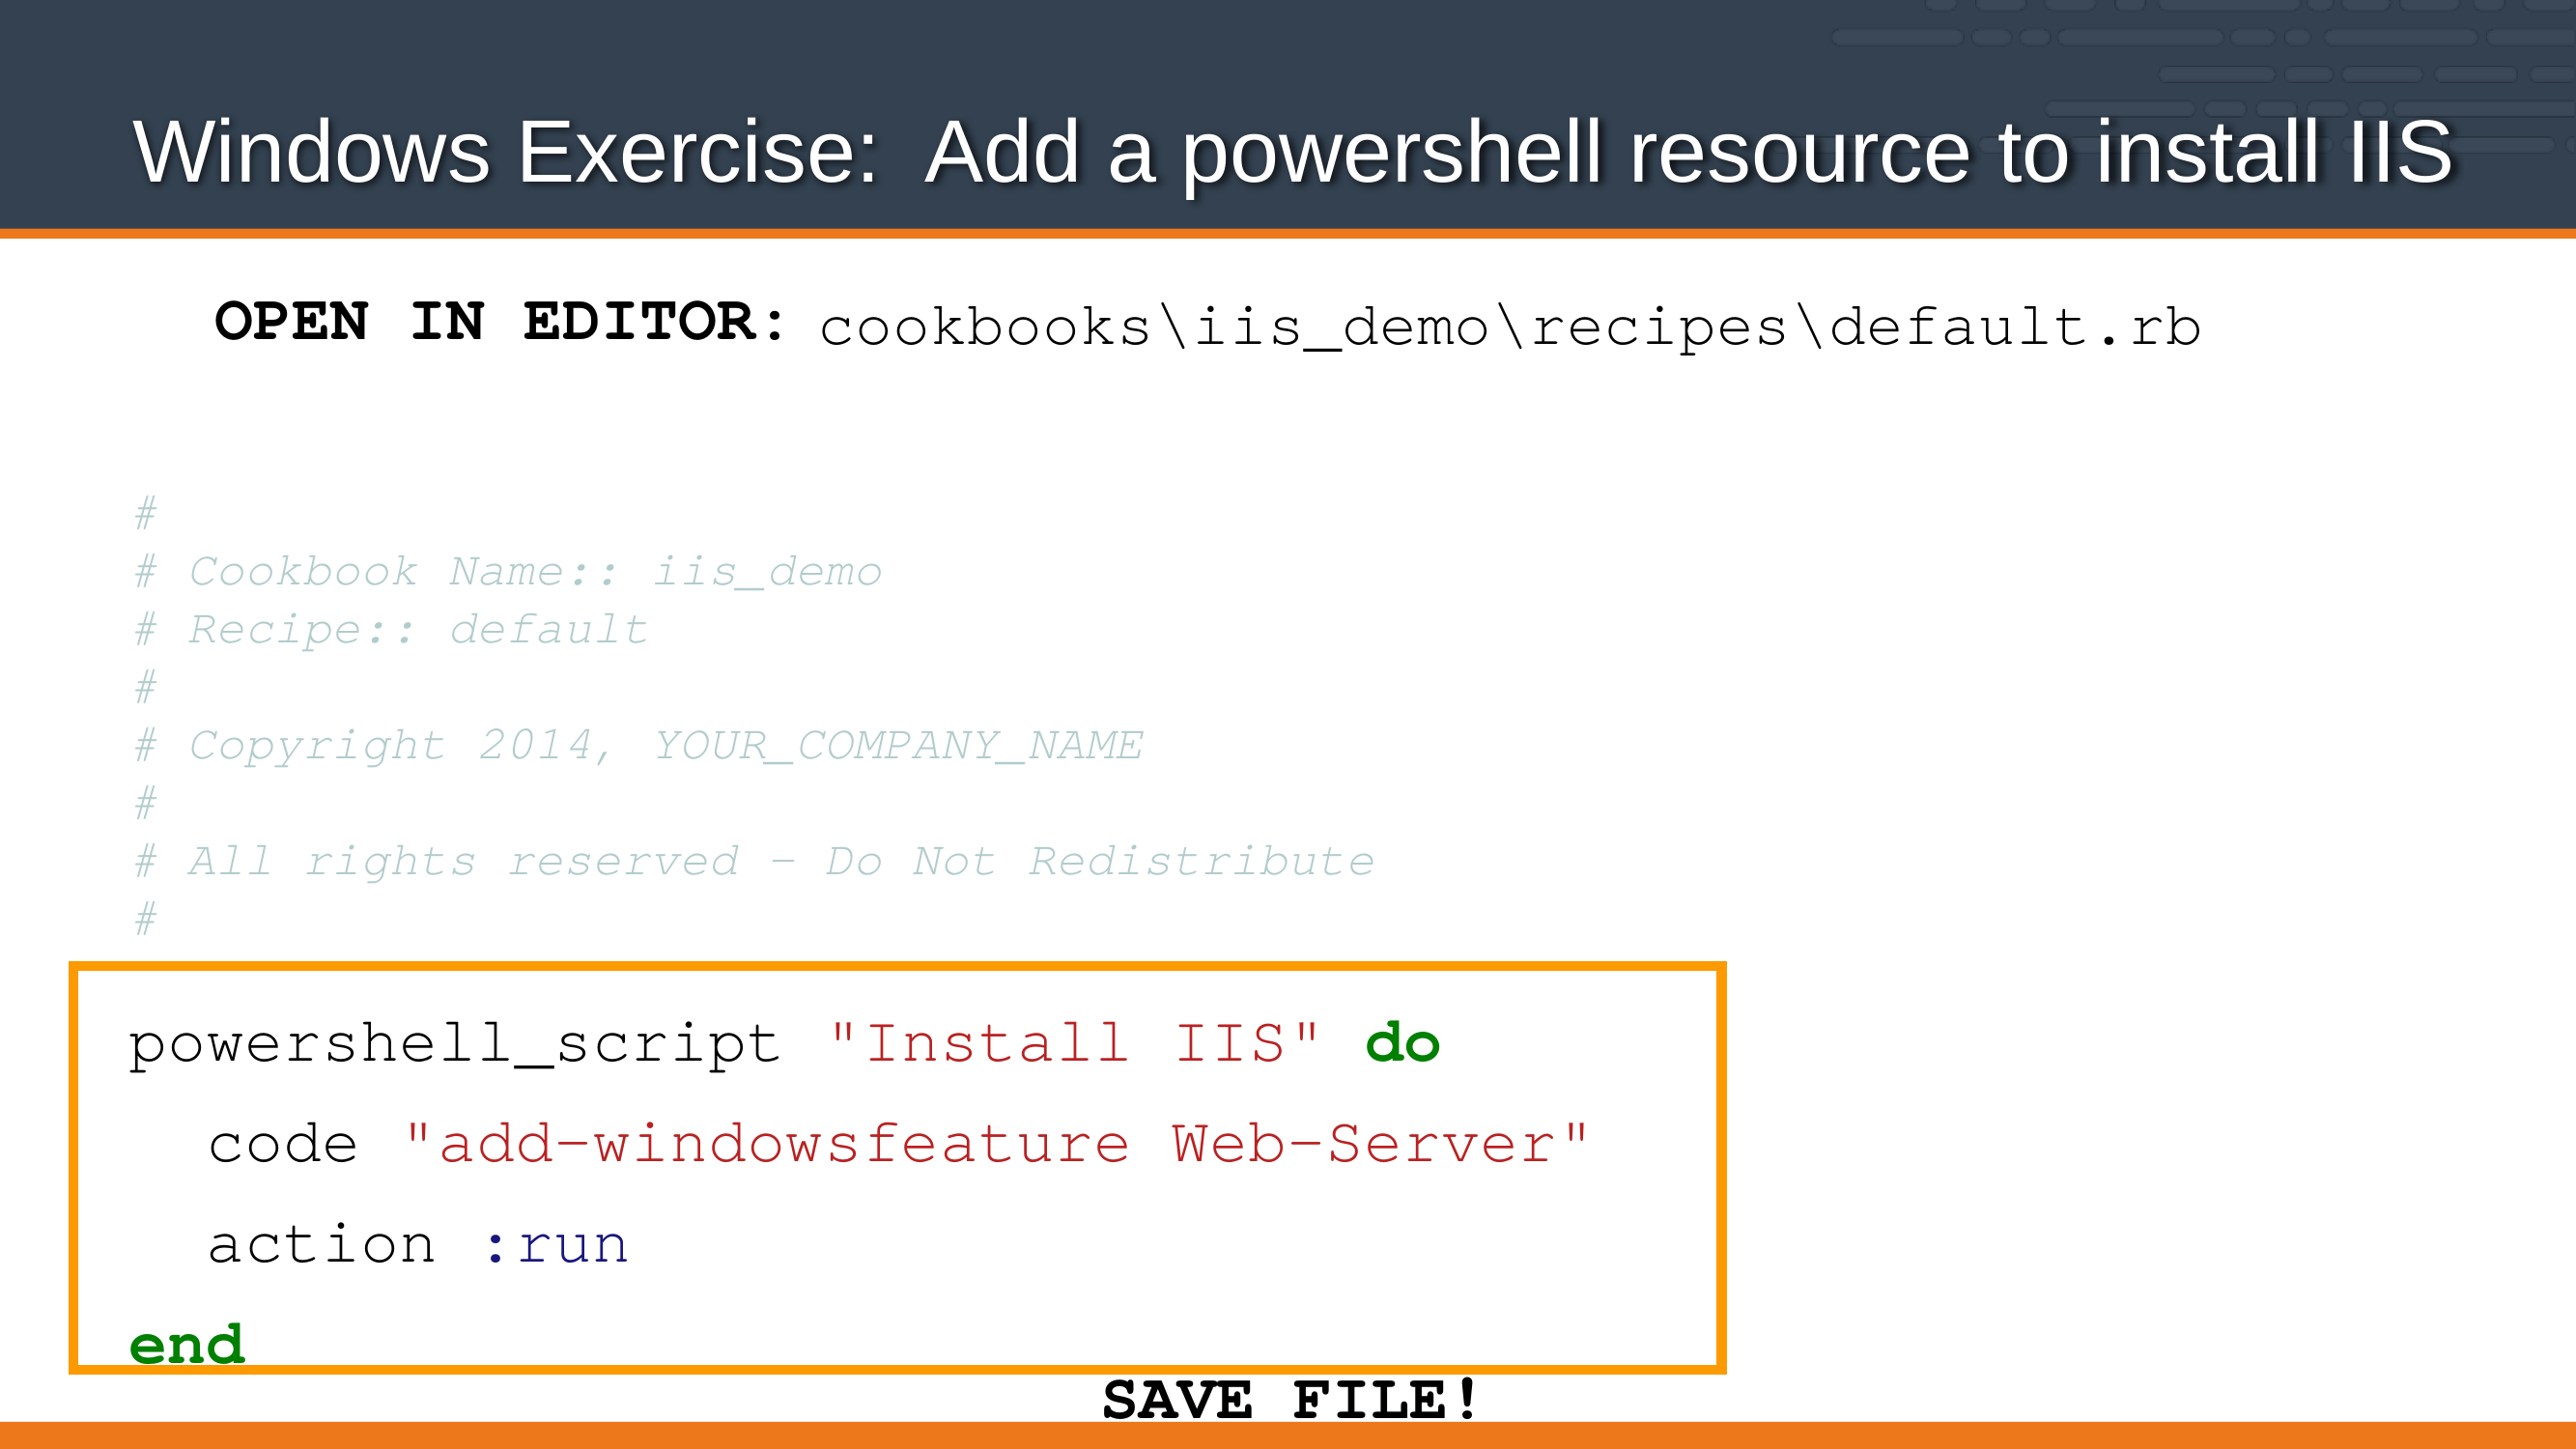

# Windows Exercise:  Add a powershell resource to install IIS
cookbooks\iis_demo\recipes\default.rb
OPEN IN EDITOR:

#
# Cookbook Name:: iis_demo
# Recipe:: default
#
# Copyright 2014, YOUR_COMPANY_NAME
#
# All rights reserved - Do Not Redistribute
#

powershell_script "Install IIS" do
  code "add-windowsfeature Web-Server"
  action :run
end

SAVE FILE!